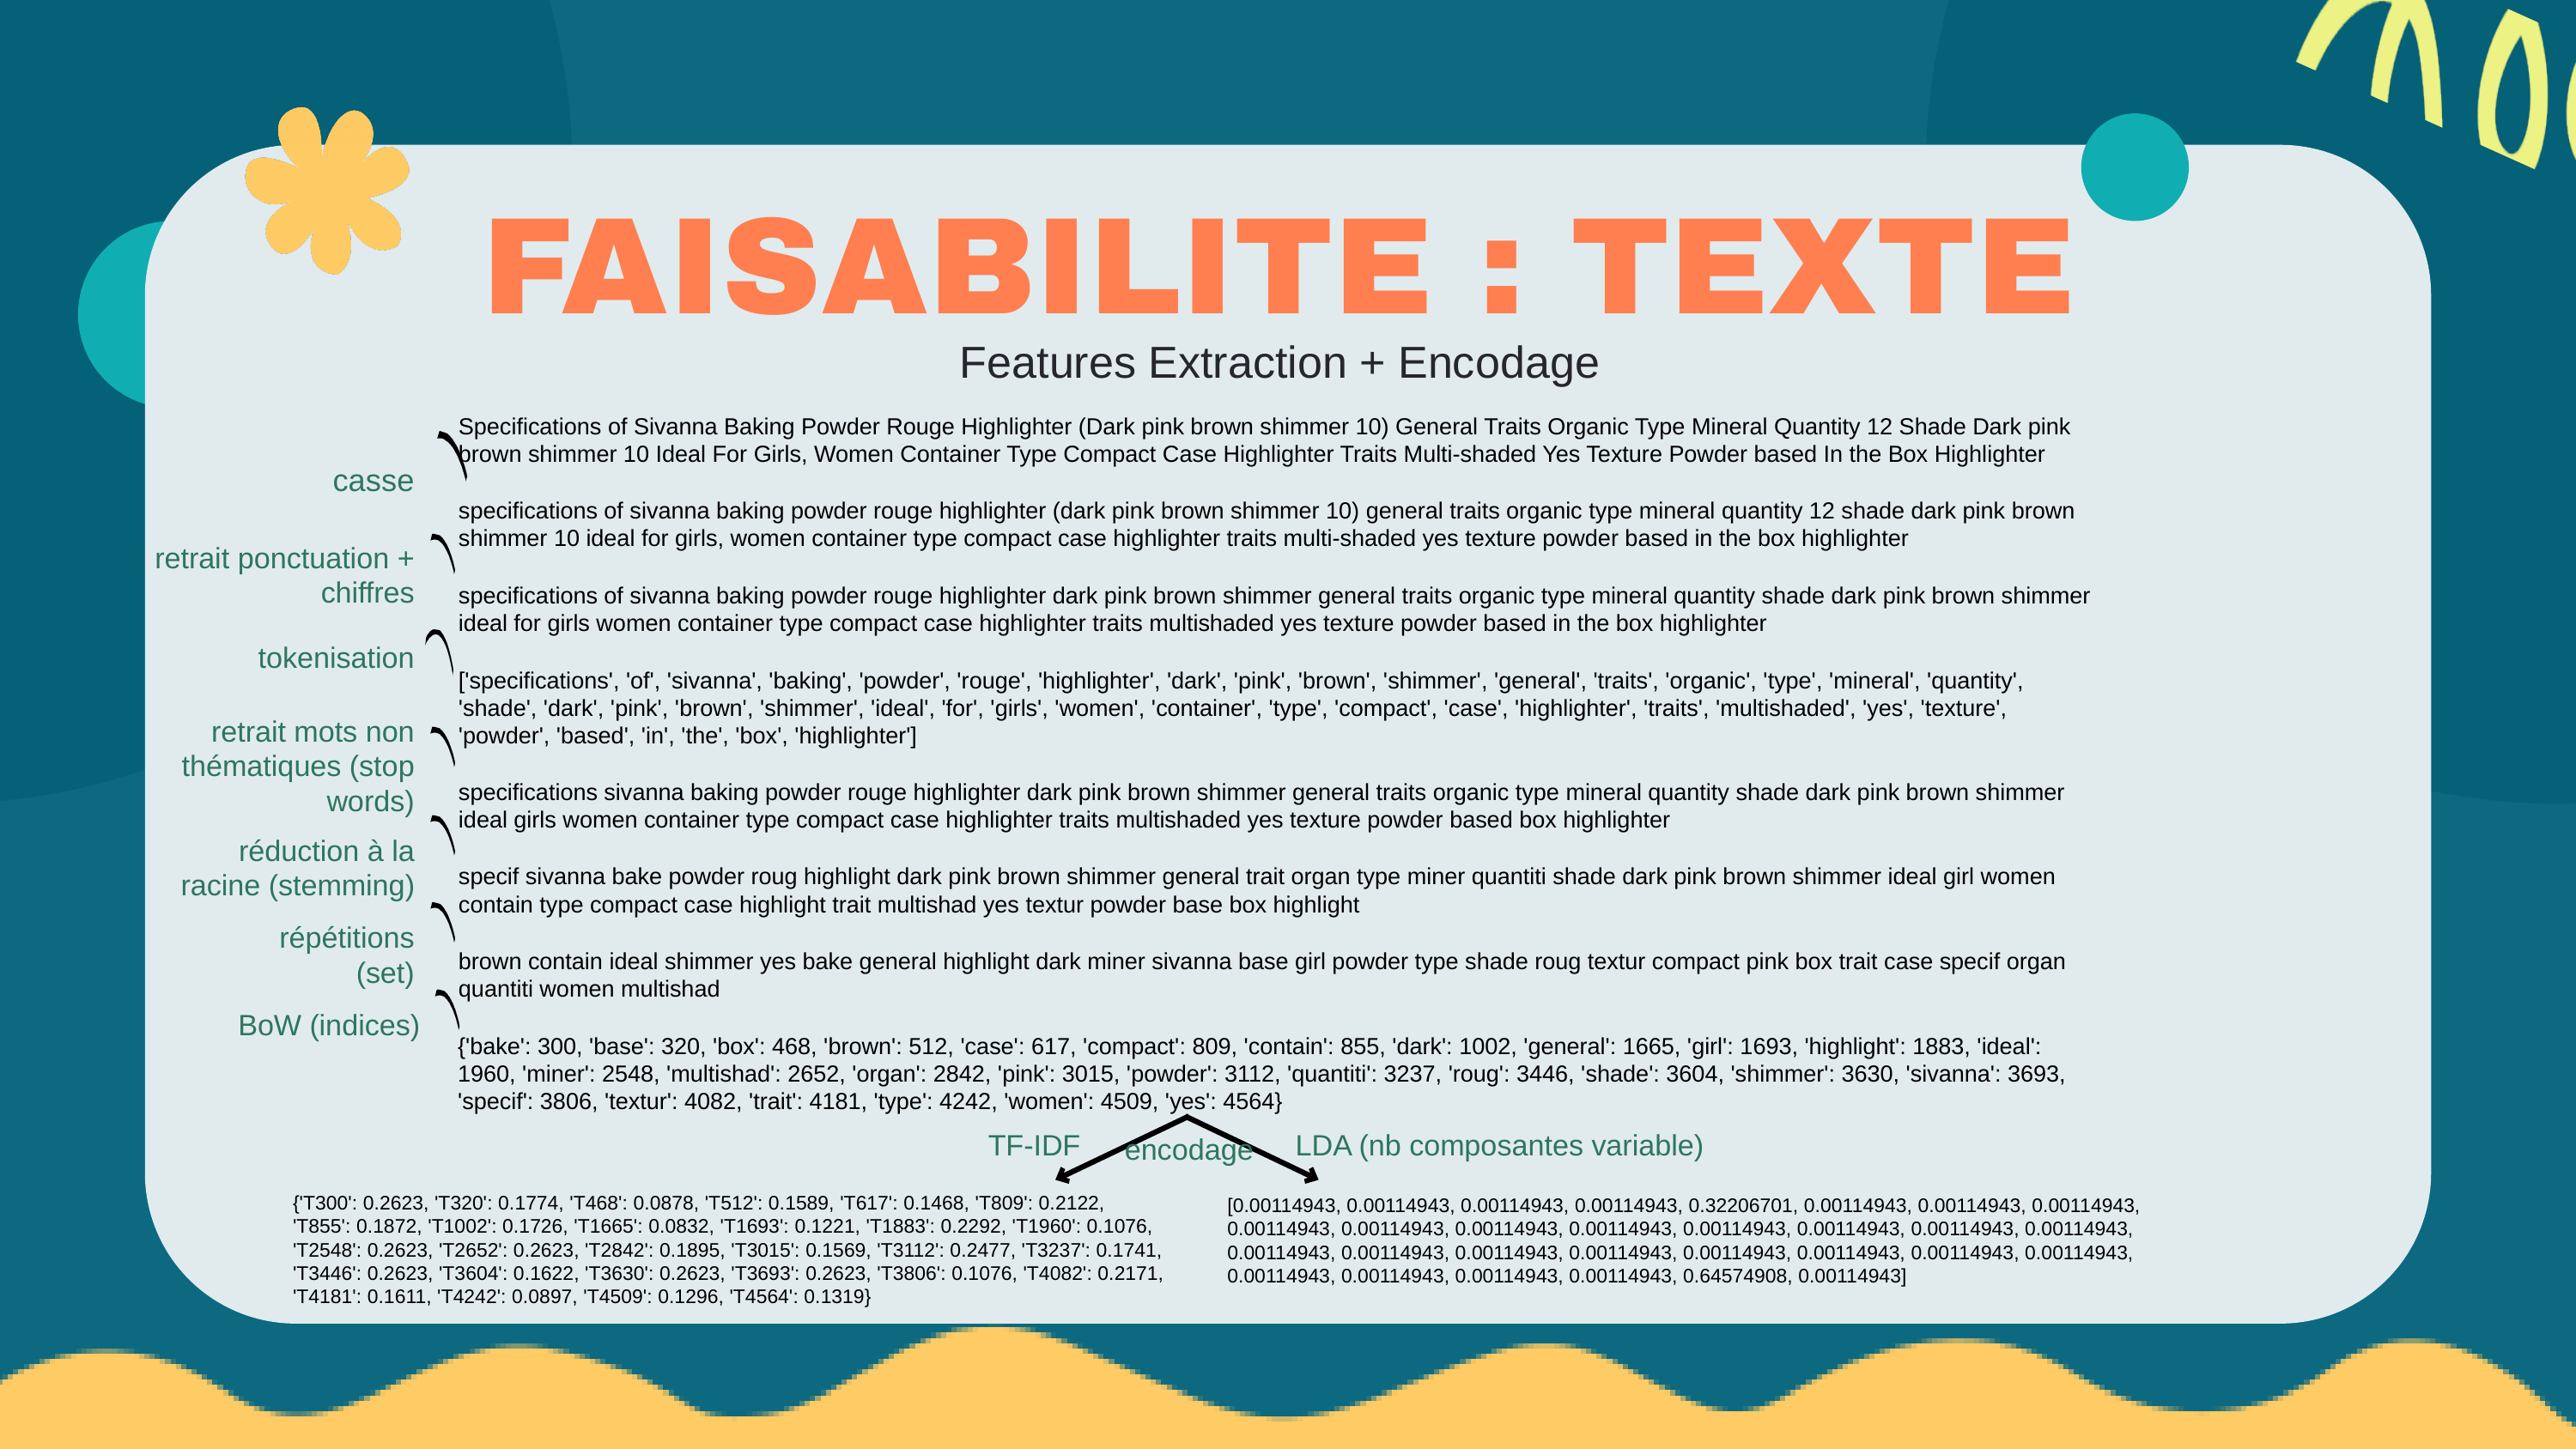

FAISABILITE : TEXTE

Features Extraction + Encodage
Specifications of Sivanna Baking Powder Rouge Highlighter (Dark pink brown shimmer 10) General Traits Organic Type Mineral Quantity 12 Shade Dark pink brown shimmer 10 Ideal For Girls, Women Container Type Compact Case Highlighter Traits Multi-shaded Yes Texture Powder based In the Box Highlighter
casse

specifications of sivanna baking powder rouge highlighter (dark pink brown shimmer 10) general traits organic type mineral quantity 12 shade dark pink brown shimmer 10 ideal for girls, women container type compact case highlighter traits multi-shaded yes texture powder based in the box highlighter
retrait ponctuation + chiffres

specifications of sivanna baking powder rouge highlighter dark pink brown shimmer general traits organic type mineral quantity shade dark pink brown shimmer ideal for girls women container type compact case highlighter traits multishaded yes texture powder based in the box highlighter
tokenisation

['specifications', 'of', 'sivanna', 'baking', 'powder', 'rouge', 'highlighter', 'dark', 'pink', 'brown', 'shimmer', 'general', 'traits', 'organic', 'type', 'mineral', 'quantity', 'shade', 'dark', 'pink', 'brown', 'shimmer', 'ideal', 'for', 'girls', 'women', 'container', 'type', 'compact', 'case', 'highlighter', 'traits', 'multishaded', 'yes', 'texture', 'powder', 'based', 'in', 'the', 'box', 'highlighter']
retrait mots non thématiques (stop words)

specifications sivanna baking powder rouge highlighter dark pink brown shimmer general traits organic type mineral quantity shade dark pink brown shimmer ideal girls women container type compact case highlighter traits multishaded yes texture powder based box highlighter
réduction à la racine (stemming)

specif sivanna bake powder roug highlight dark pink brown shimmer general trait organ type miner quantiti shade dark pink brown shimmer ideal girl women contain type compact case highlight trait multishad yes textur powder base box highlight
répétitions (set)

brown contain ideal shimmer yes bake general highlight dark miner sivanna base girl powder type shade roug textur compact pink box trait case specif organ quantiti women multishad
BoW (indices)

{'bake': 300, 'base': 320, 'box': 468, 'brown': 512, 'case': 617, 'compact': 809, 'contain': 855, 'dark': 1002, 'general': 1665, 'girl': 1693, 'highlight': 1883, 'ideal': 1960, 'miner': 2548, 'multishad': 2652, 'organ': 2842, 'pink': 3015, 'powder': 3112, 'quantiti': 3237, 'roug': 3446, 'shade': 3604, 'shimmer': 3630, 'sivanna': 3693, 'specif': 3806, 'textur': 4082, 'trait': 4181, 'type': 4242, 'women': 4509, 'yes': 4564}

TF-IDF
LDA (nb composantes variable)
encodage
{'T300': 0.2623, 'T320': 0.1774, 'T468': 0.0878, 'T512': 0.1589, 'T617': 0.1468, 'T809': 0.2122, 'T855': 0.1872, 'T1002': 0.1726, 'T1665': 0.0832, 'T1693': 0.1221, 'T1883': 0.2292, 'T1960': 0.1076, 'T2548': 0.2623, 'T2652': 0.2623, 'T2842': 0.1895, 'T3015': 0.1569, 'T3112': 0.2477, 'T3237': 0.1741, 'T3446': 0.2623, 'T3604': 0.1622, 'T3630': 0.2623, 'T3693': 0.2623, 'T3806': 0.1076, 'T4082': 0.2171, 'T4181': 0.1611, 'T4242': 0.0897, 'T4509': 0.1296, 'T4564': 0.1319}
[0.00114943, 0.00114943, 0.00114943, 0.00114943, 0.32206701, 0.00114943, 0.00114943, 0.00114943, 0.00114943, 0.00114943, 0.00114943, 0.00114943, 0.00114943, 0.00114943, 0.00114943, 0.00114943, 0.00114943, 0.00114943, 0.00114943, 0.00114943, 0.00114943, 0.00114943, 0.00114943, 0.00114943, 0.00114943, 0.00114943, 0.00114943, 0.00114943, 0.64574908, 0.00114943]